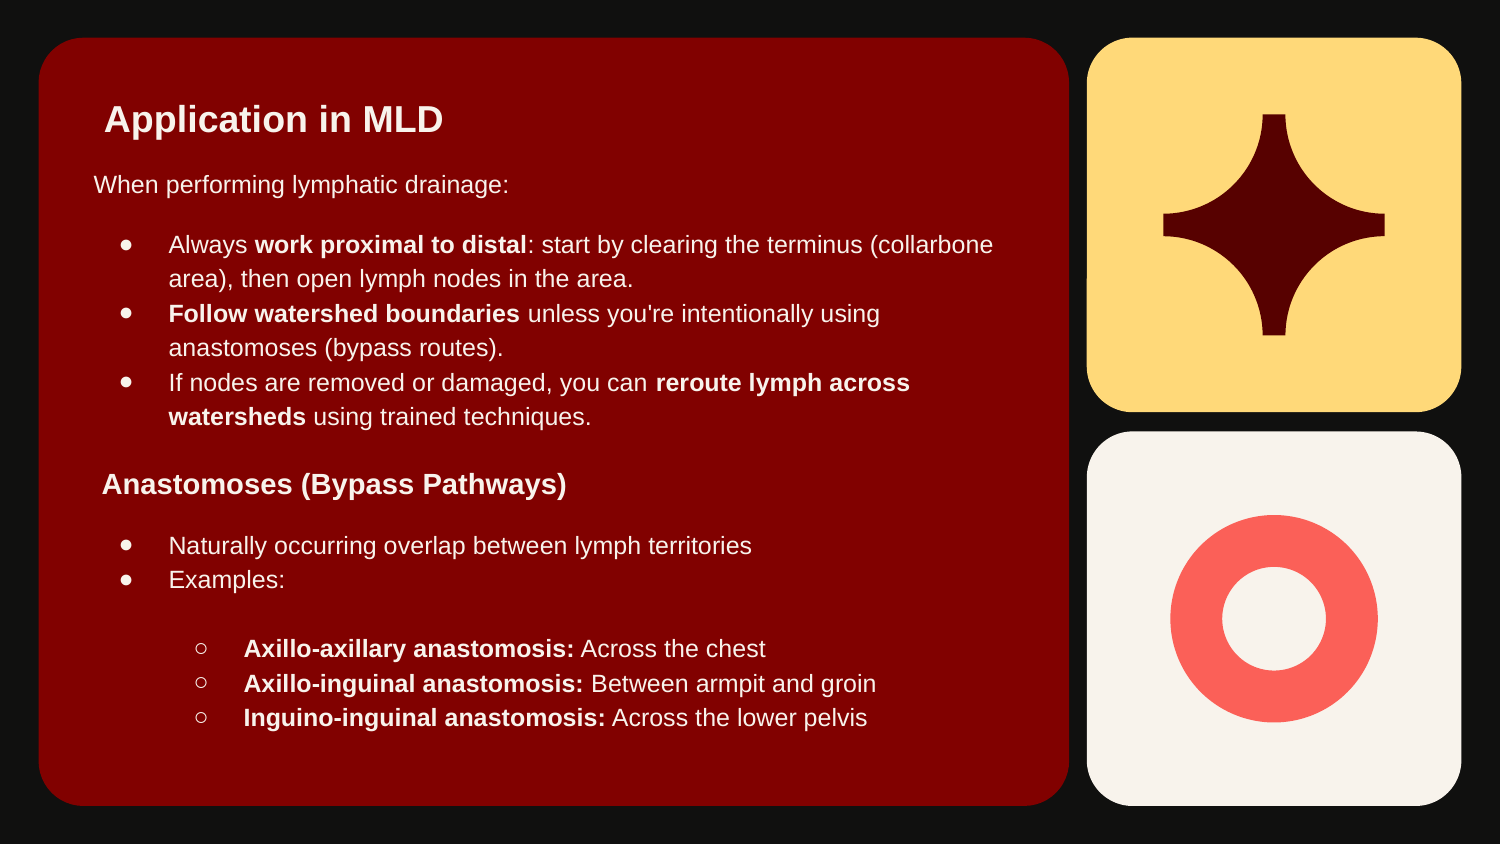

# Application in MLD
When performing lymphatic drainage:
Always work proximal to distal: start by clearing the terminus (collarbone area), then open lymph nodes in the area.
Follow watershed boundaries unless you're intentionally using anastomoses (bypass routes).
If nodes are removed or damaged, you can reroute lymph across watersheds using trained techniques.
 Anastomoses (Bypass Pathways)
Naturally occurring overlap between lymph territories
Examples:
Axillo-axillary anastomosis: Across the chest
Axillo-inguinal anastomosis: Between armpit and groin
Inguino-inguinal anastomosis: Across the lower pelvis